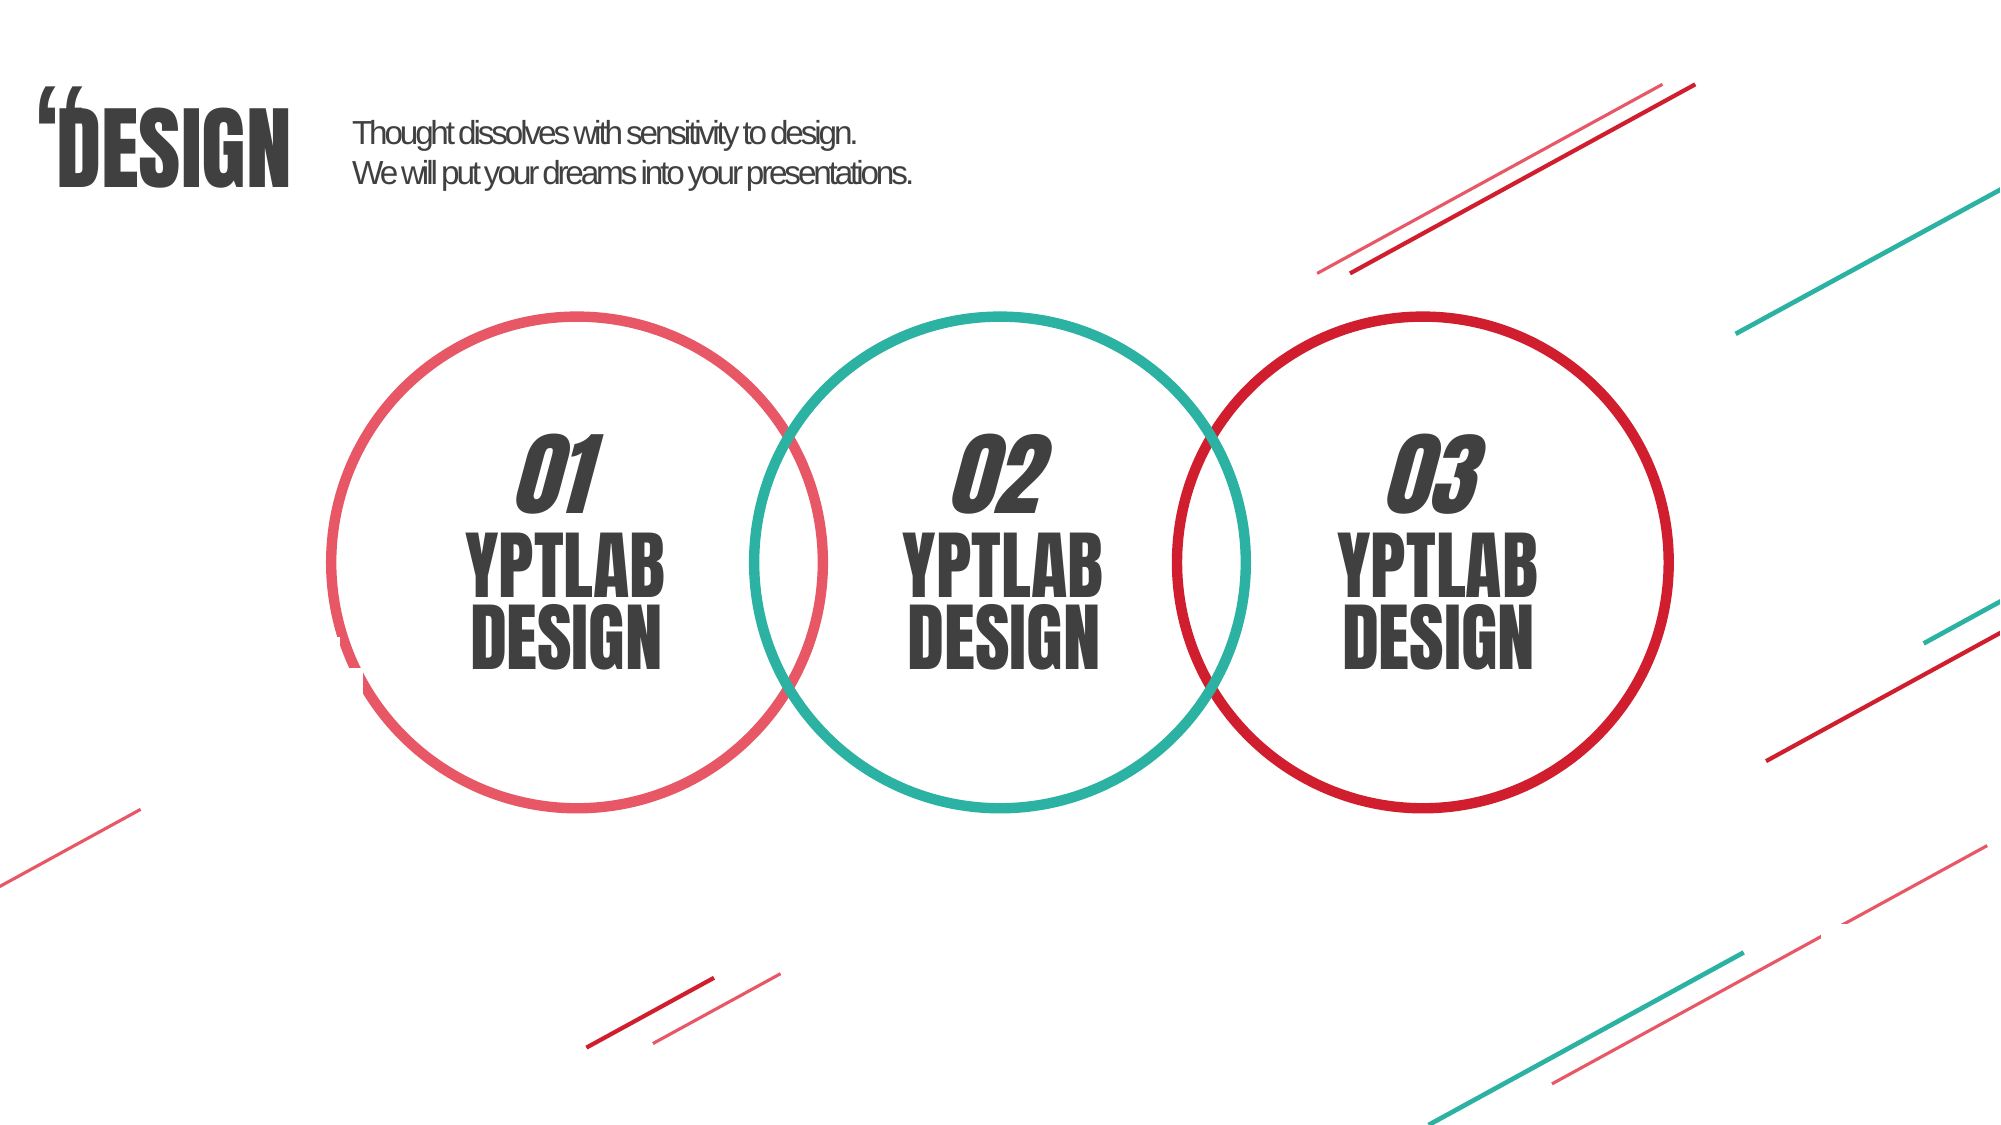

“
DESIGN
Thought dissolves with sensitivity to design.
We will put your dreams into your presentations.

01
02
03
YPTLAB
DESIGN
YPTLAB
DESIGN
YPTLAB
DESIGN